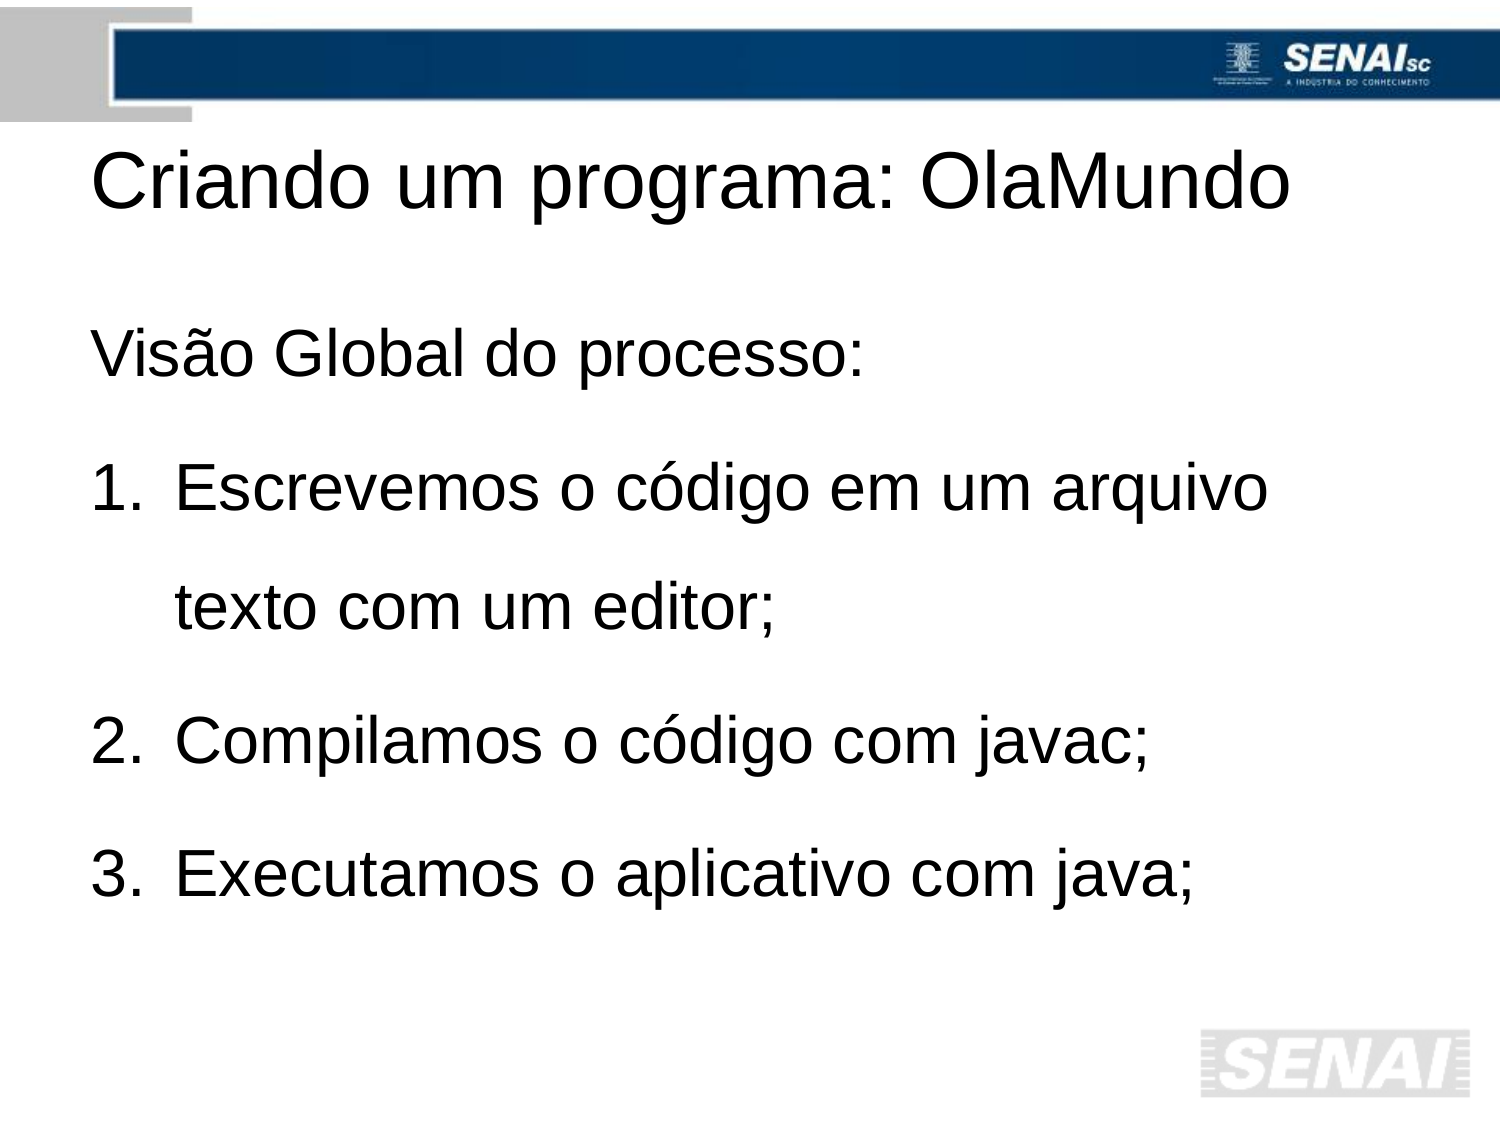

# Criando um programa: OlaMundo
Visão Global do processo:
Escrevemos o código em um arquivo texto com um editor;
Compilamos o código com javac;
Executamos o aplicativo com java;